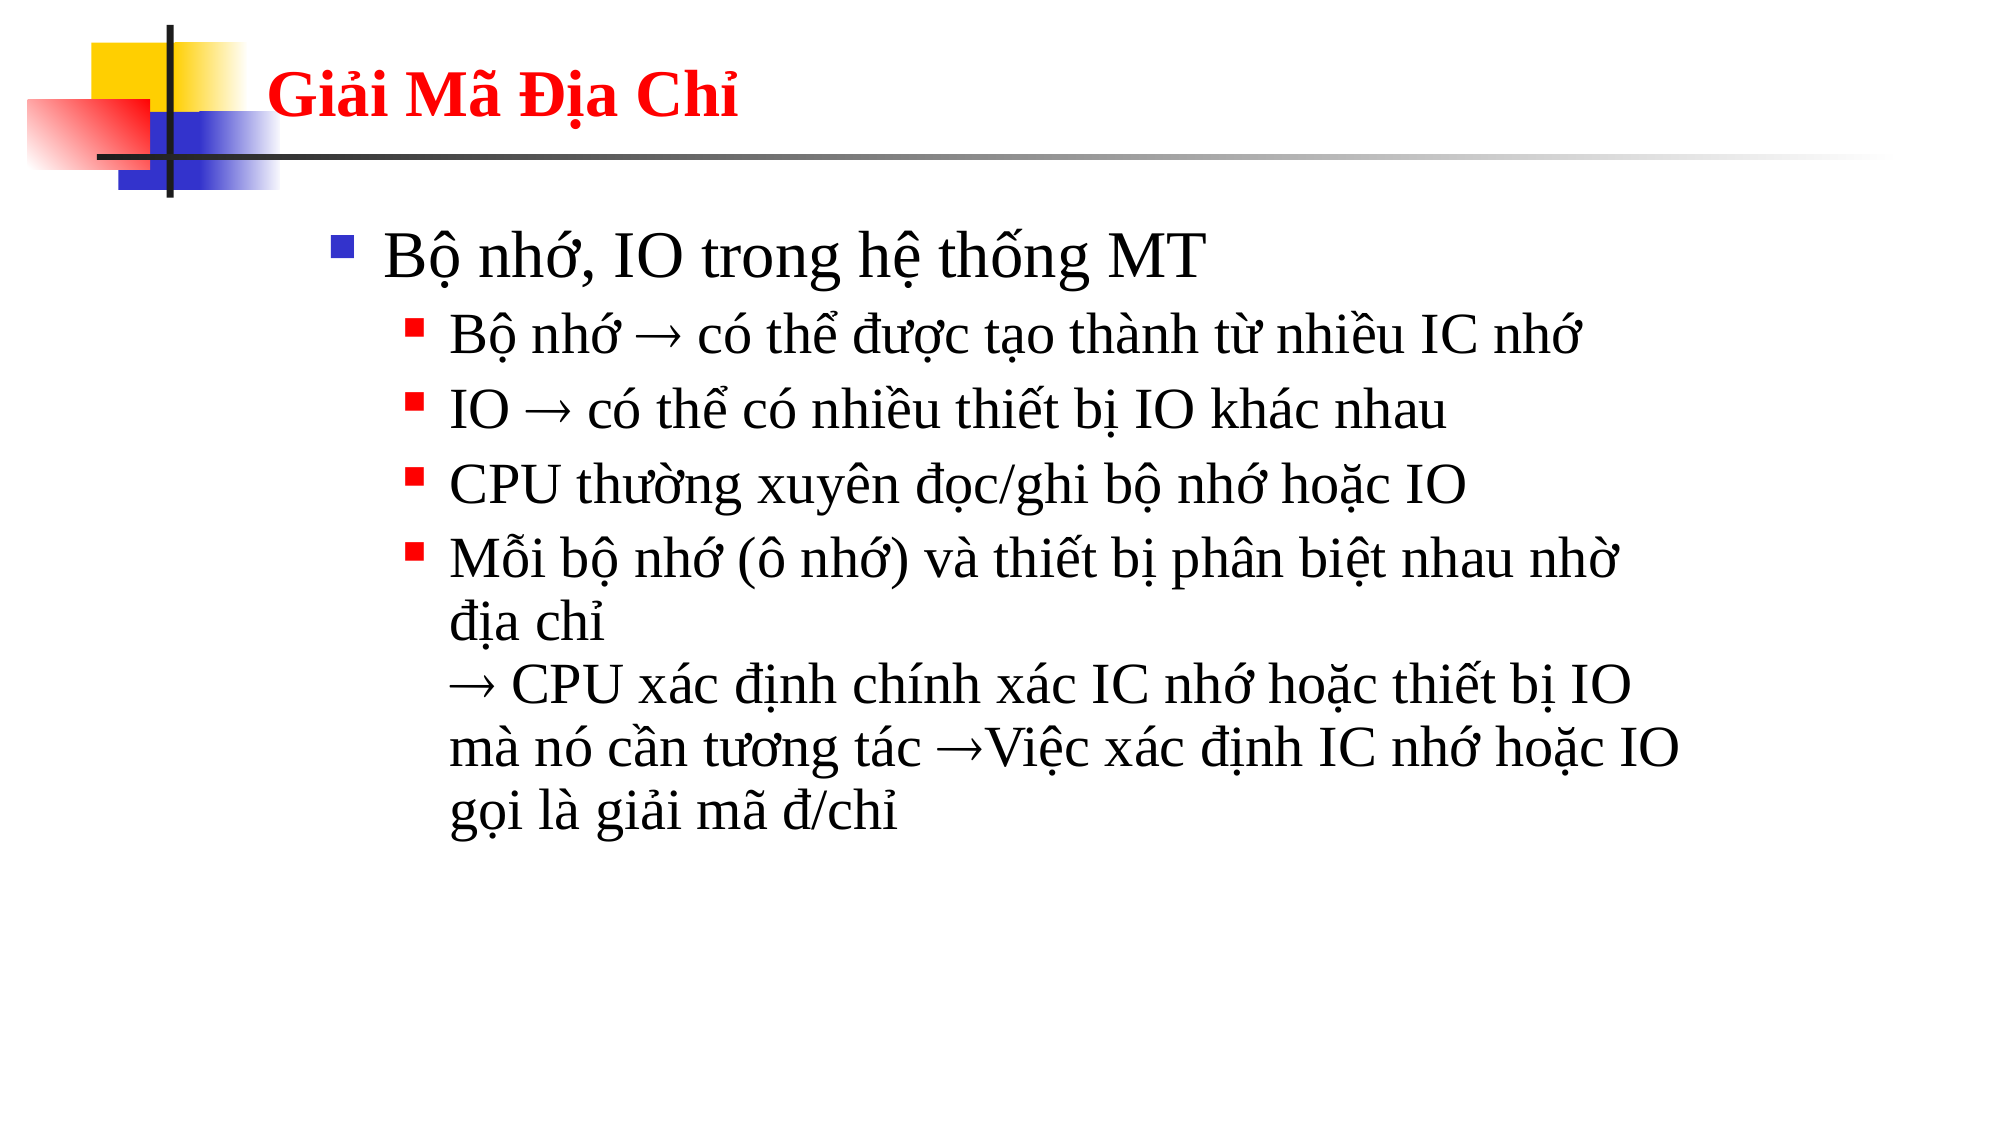

# Giải Mã Địa Chỉ
Bộ nhớ, IO trong hệ thống MT
Bộ nhớ → có thể được tạo thành từ nhiều IC nhớ
IO → có thể có nhiều thiết bị IO khác nhau
CPU thường xuyên đọc/ghi bộ nhớ hoặc IO
Mỗi bộ nhớ (ô nhớ) và thiết bị phân biệt nhau nhờ địa chỉ
→ CPU xác định chính xác IC nhớ hoặc thiết bị IO mà nó cần tương tác →Việc xác định IC nhớ hoặc IO gọi là giải mã đ/chỉ